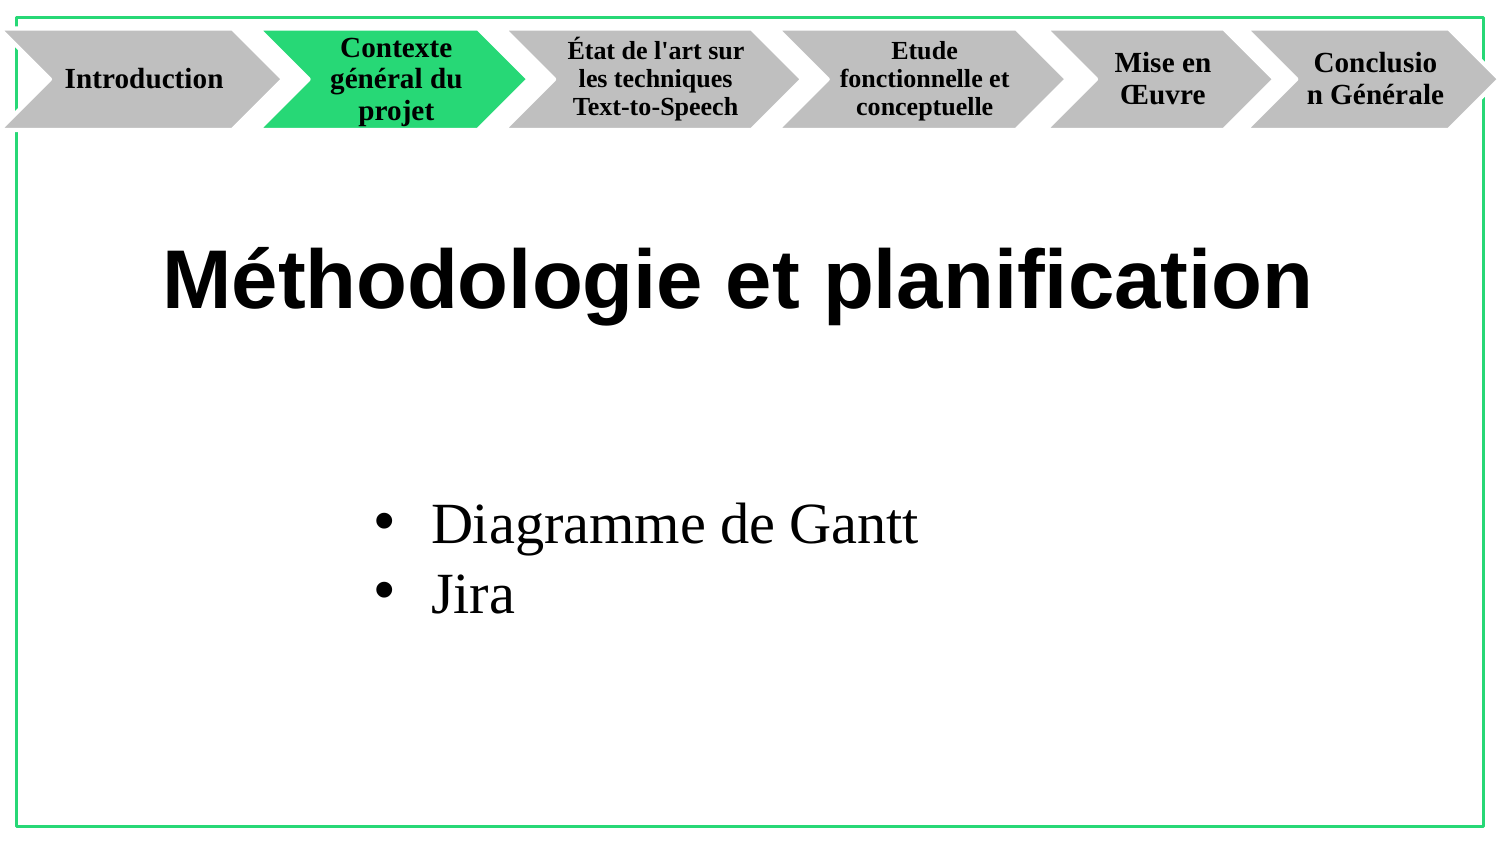

Introduction
Contexte général du projet
État de l'art sur les techniques Text-to-Speech
Etude fonctionnelle et conceptuelle
Mise en Œuvre
Conclusion Générale
# Méthodologie et planification
Diagramme de Gantt
Jira